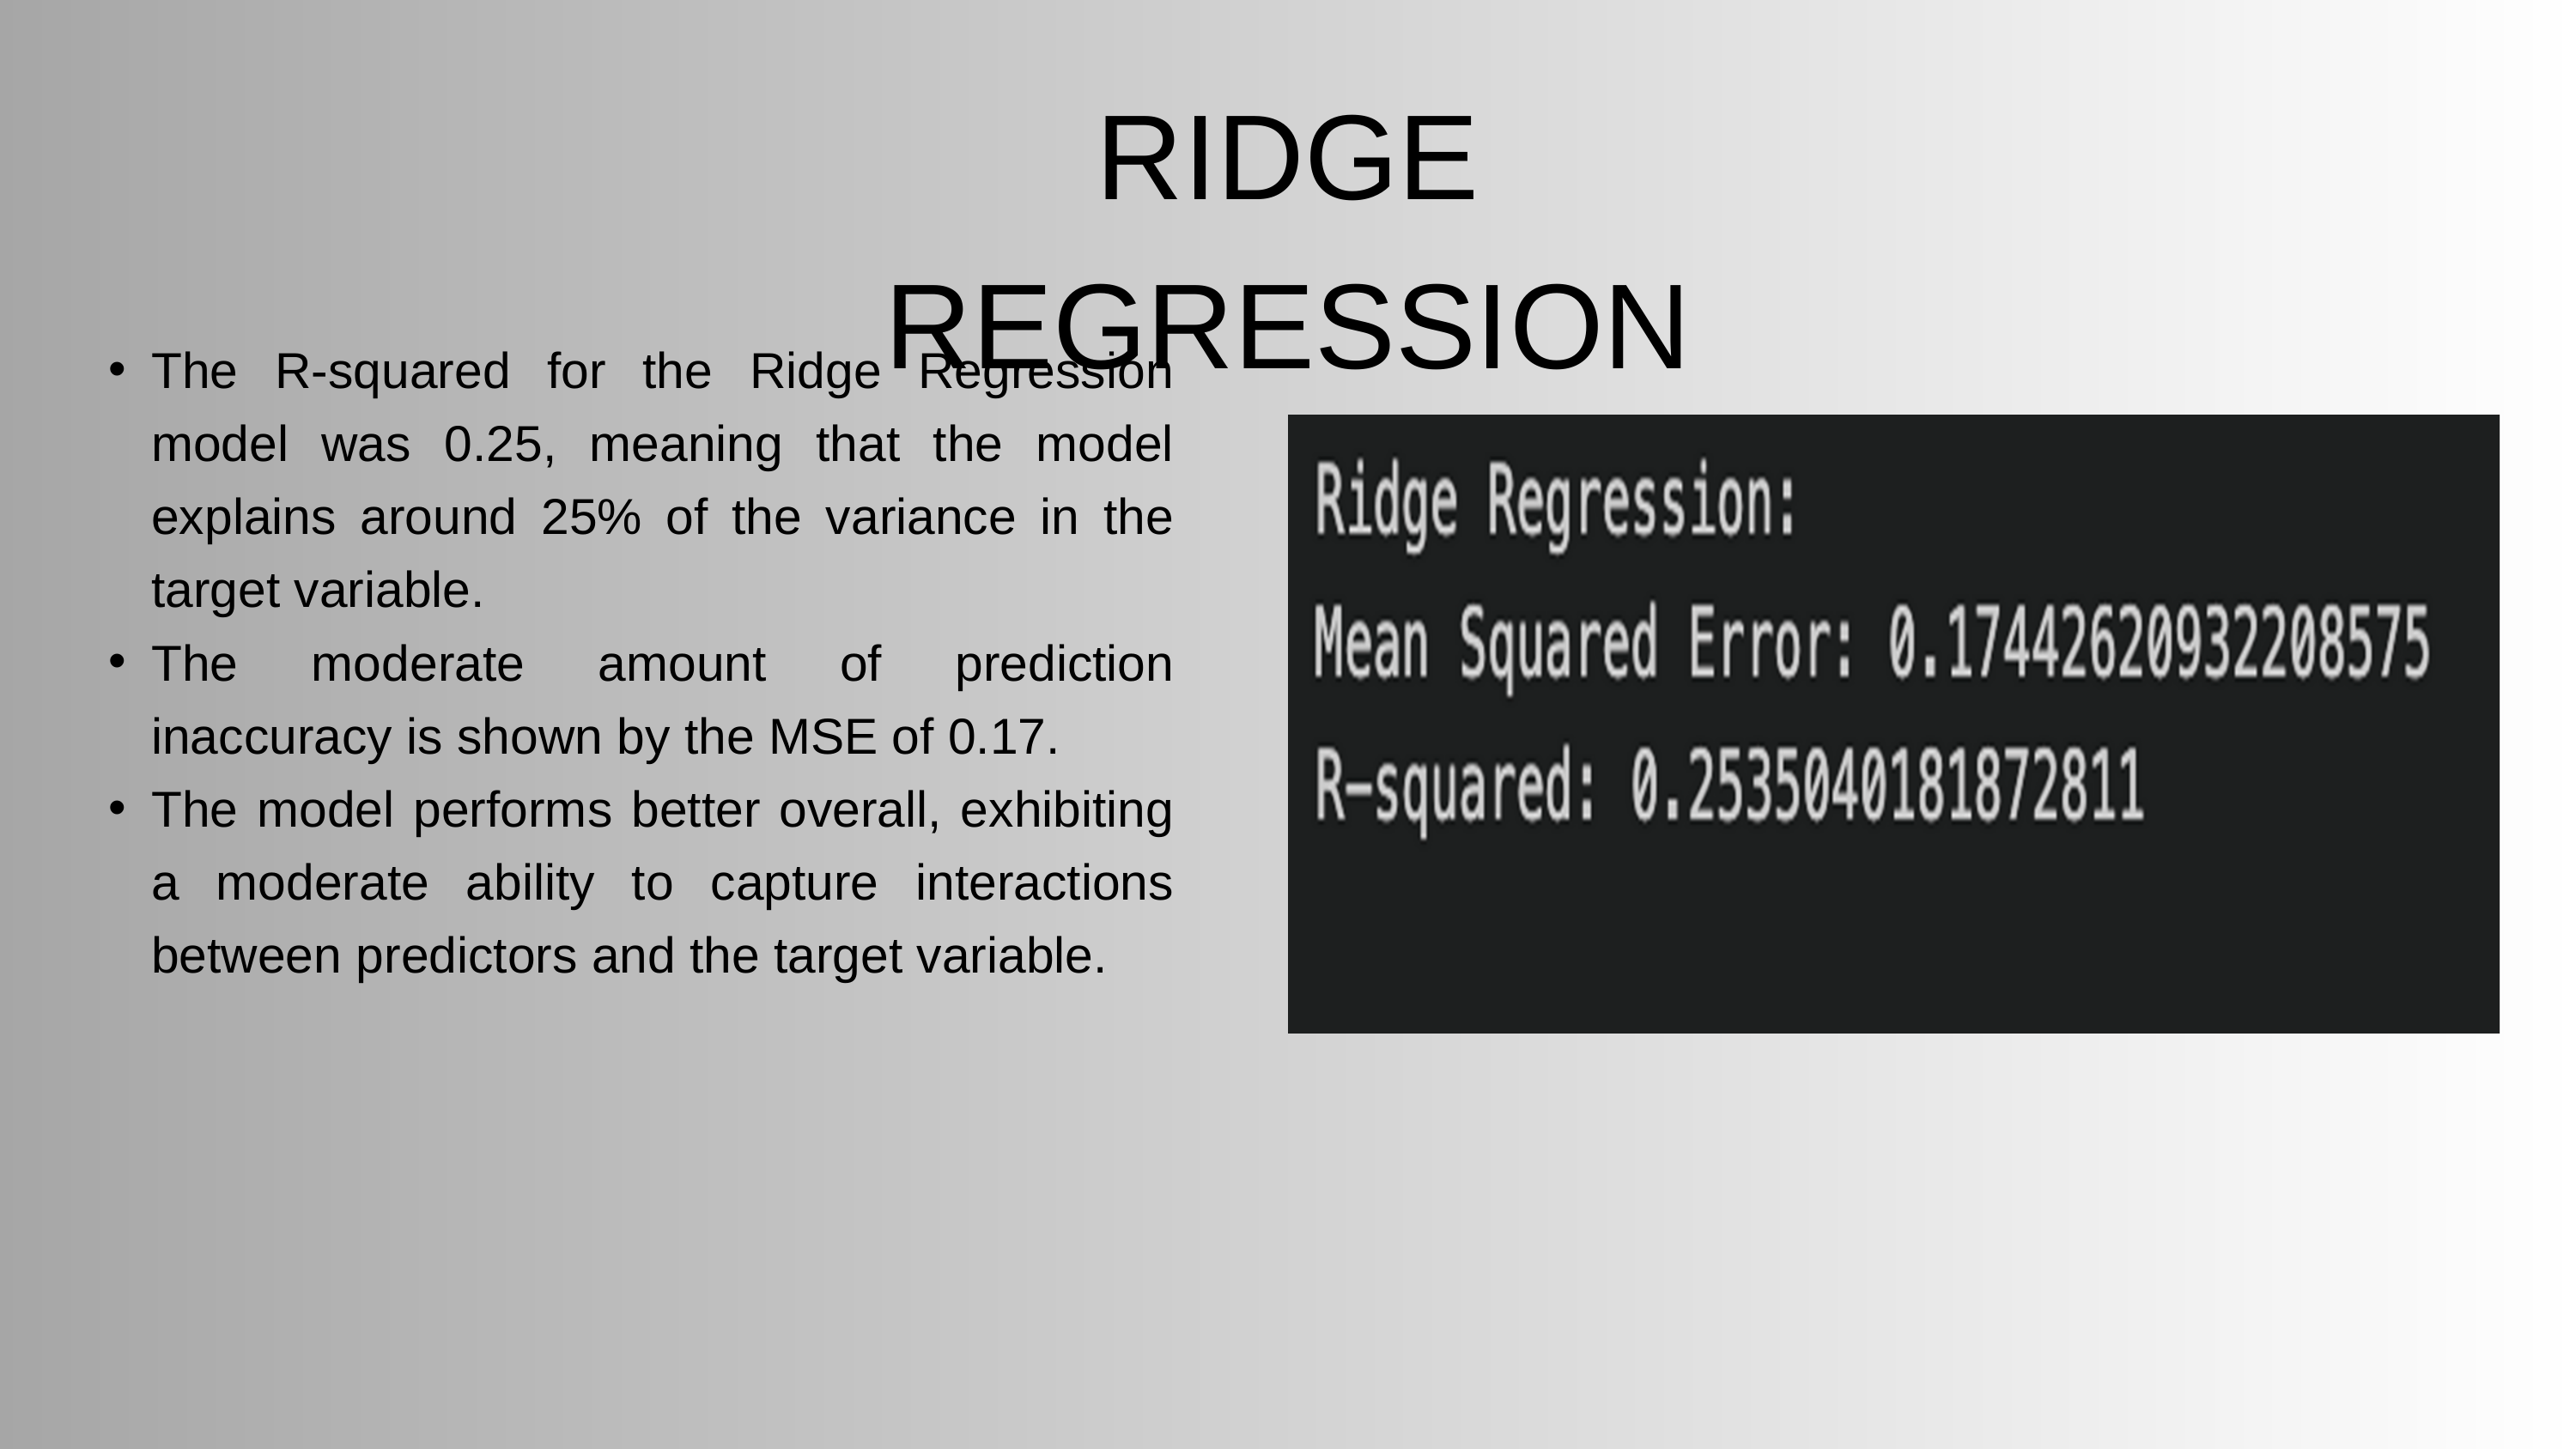

RIDGE REGRESSION
The R-squared for the Ridge Regression model was 0.25, meaning that the model explains around 25% of the variance in the target variable.
The moderate amount of prediction inaccuracy is shown by the MSE of 0.17.
The model performs better overall, exhibiting a moderate ability to capture interactions between predictors and the target variable.